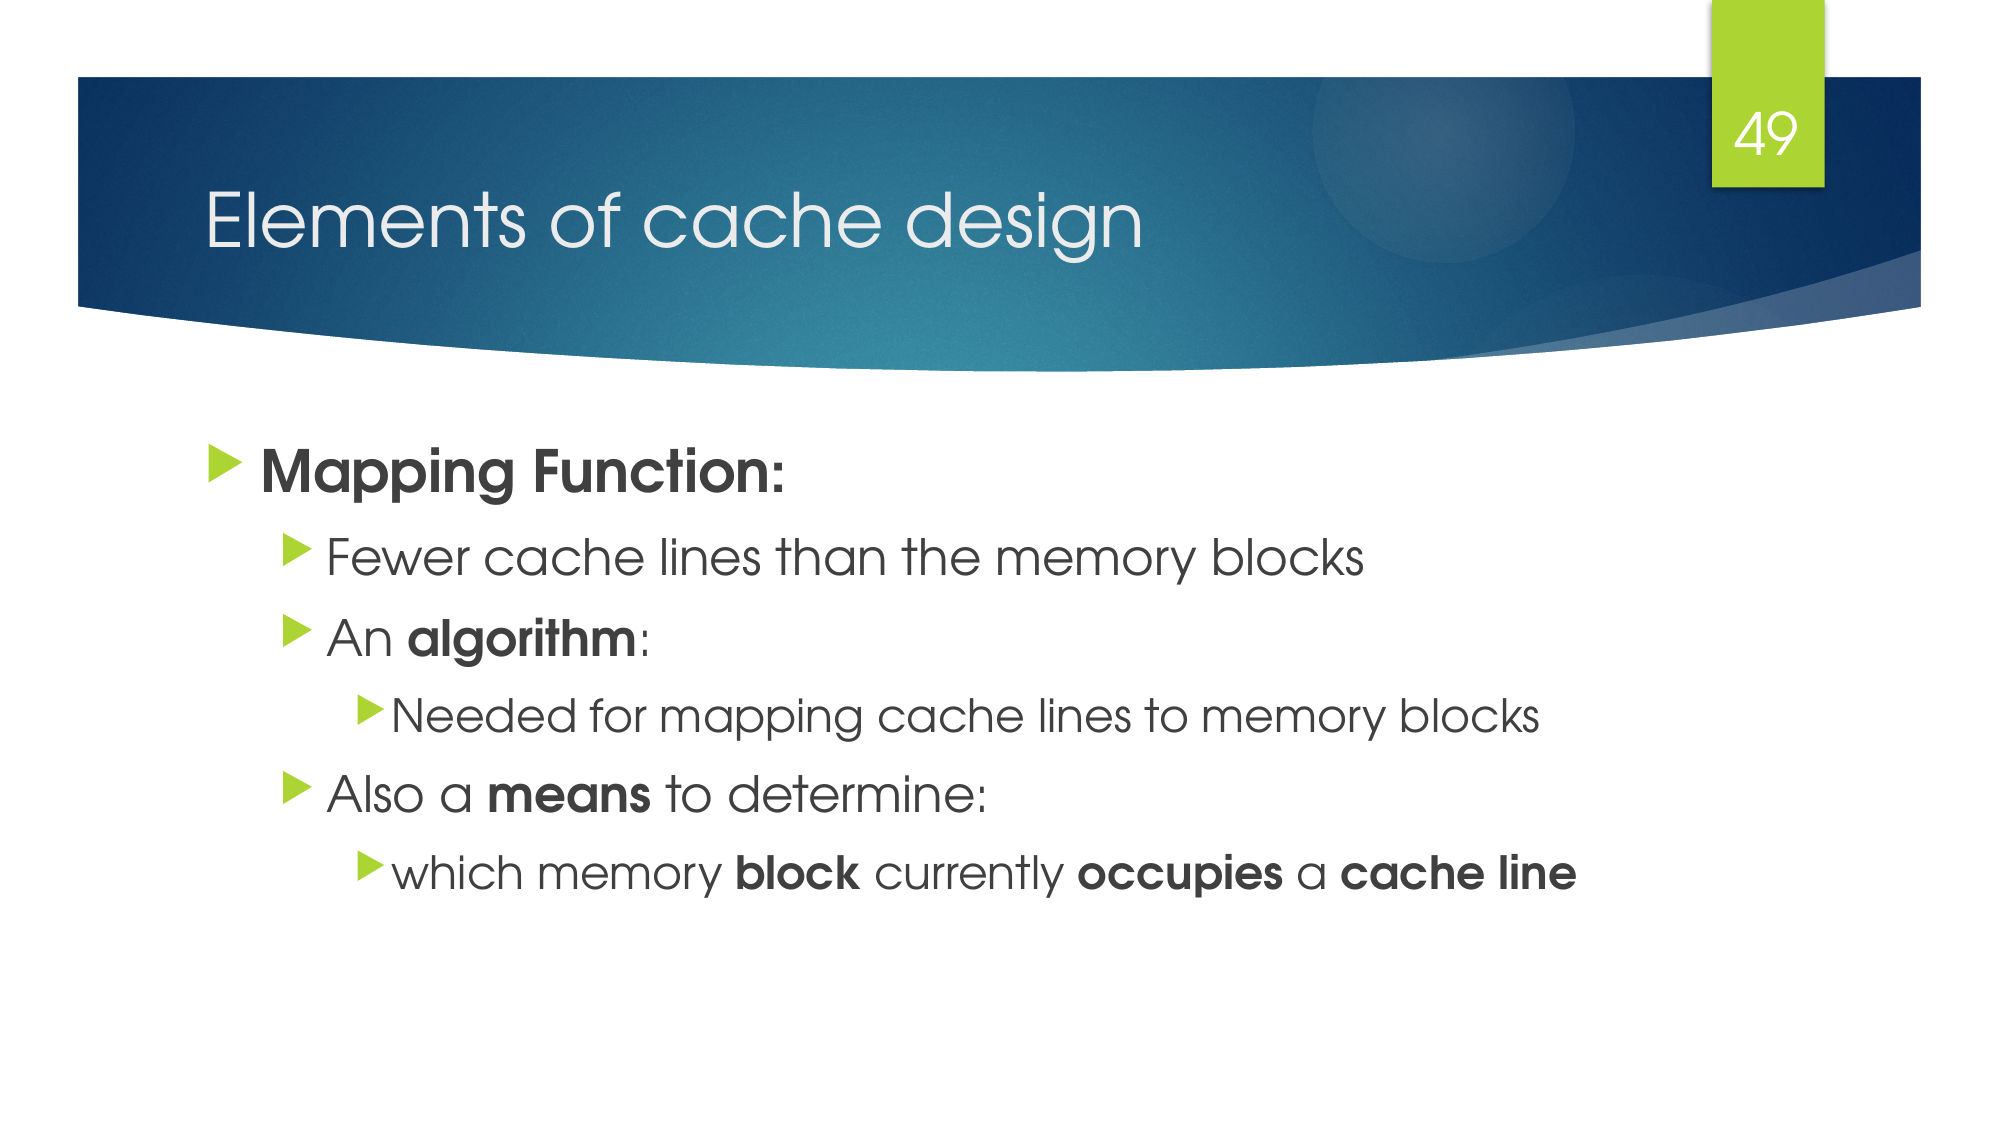

49
# Elements of cache design
Mapping Function:
Fewer cache lines than the memory blocks
An algorithm:
Needed for mapping cache lines to memory blocks
Also a means to determine:
which memory block currently occupies a cache line